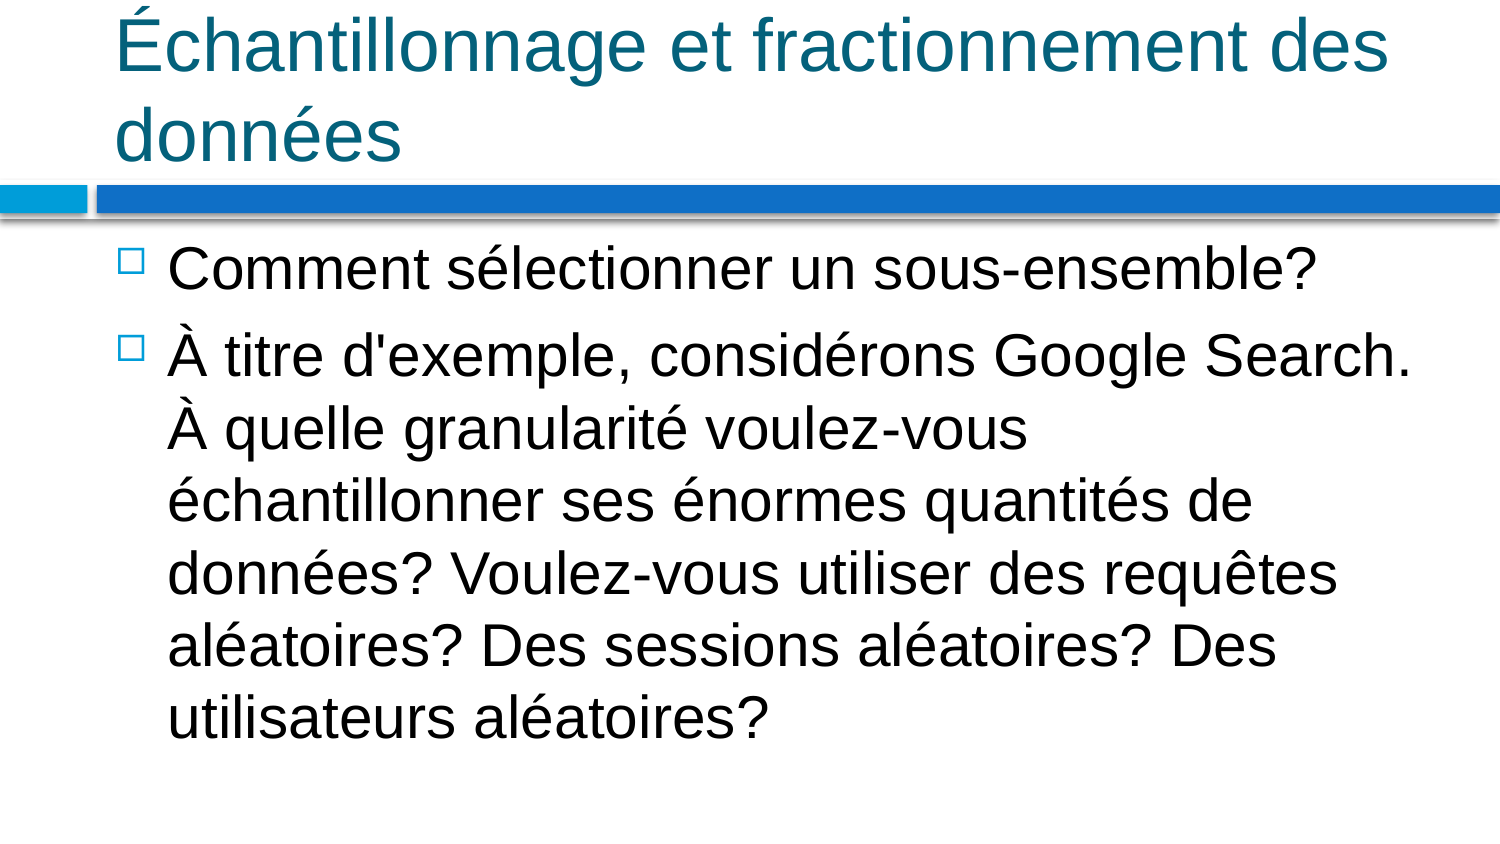

# Échantillonnage et fractionnement des données
Comment sélectionner un sous-ensemble?
À titre d'exemple, considérons Google Search. À quelle granularité voulez-vous échantillonner ses énormes quantités de données? Voulez-vous utiliser des requêtes aléatoires? Des sessions aléatoires? Des utilisateurs aléatoires?